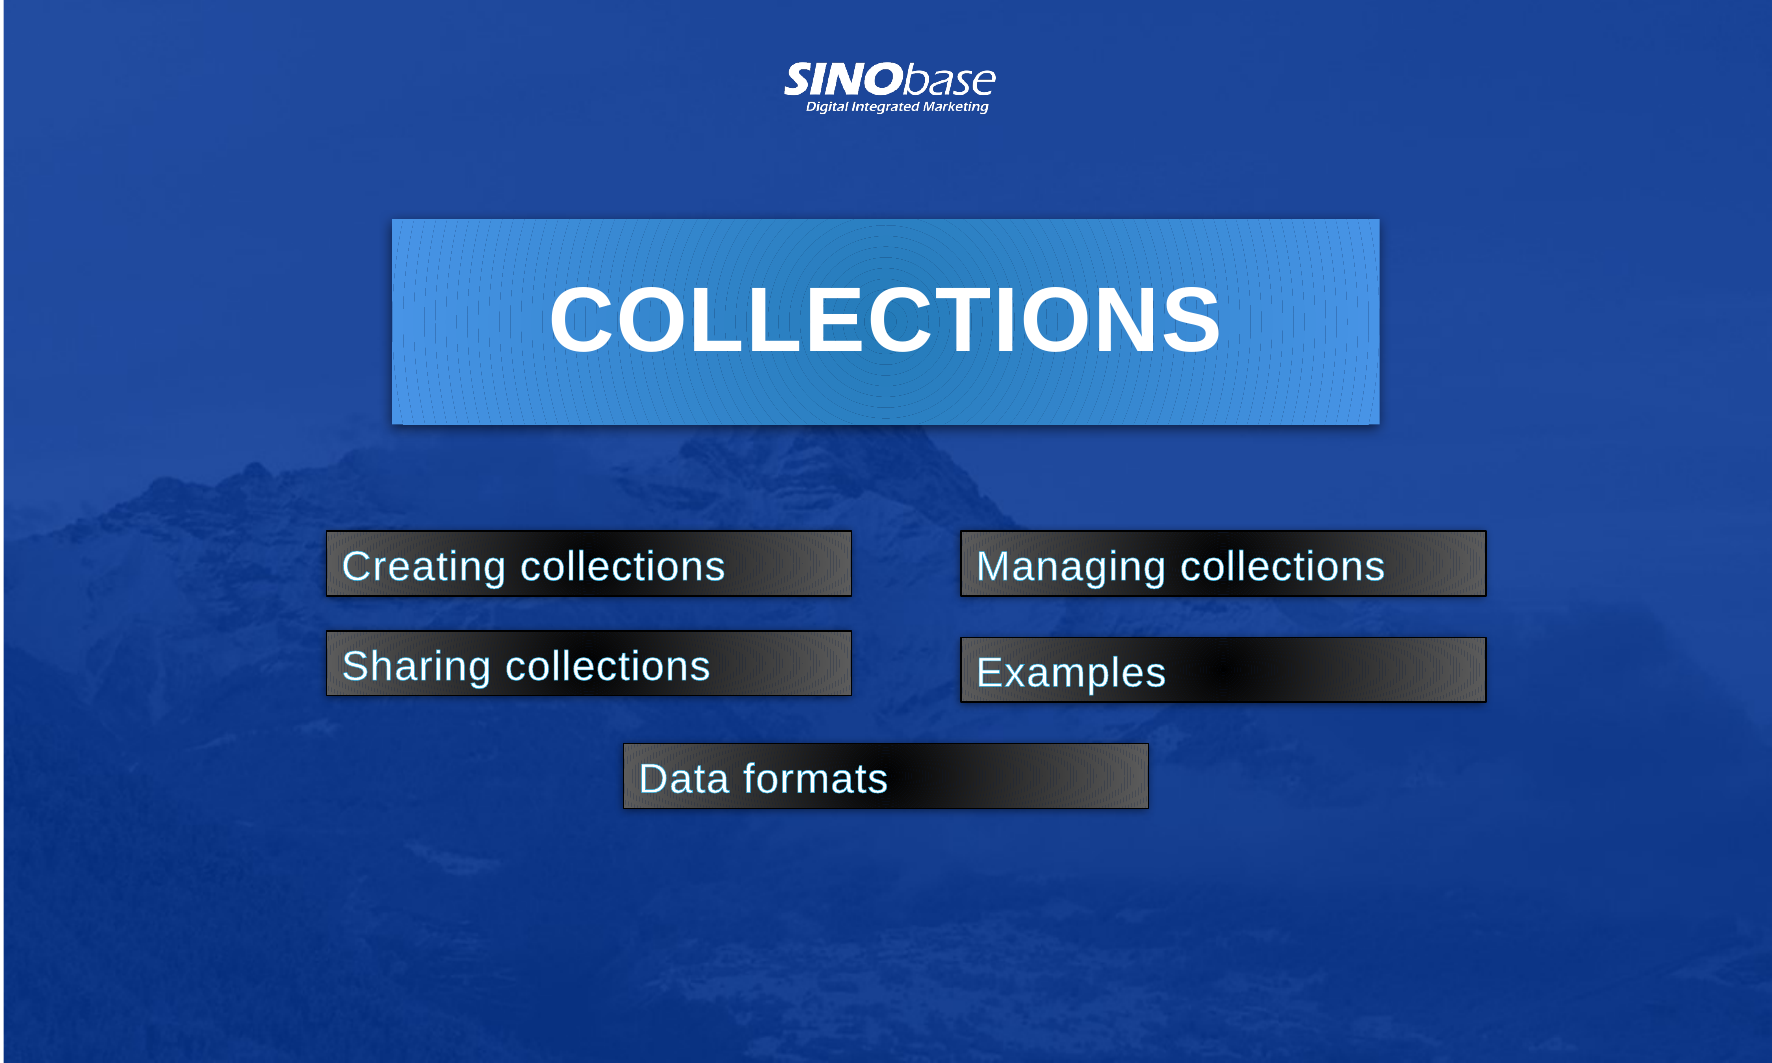

Collections
Creating collections
Managing collections
Sharing collections
Examples
Data formats